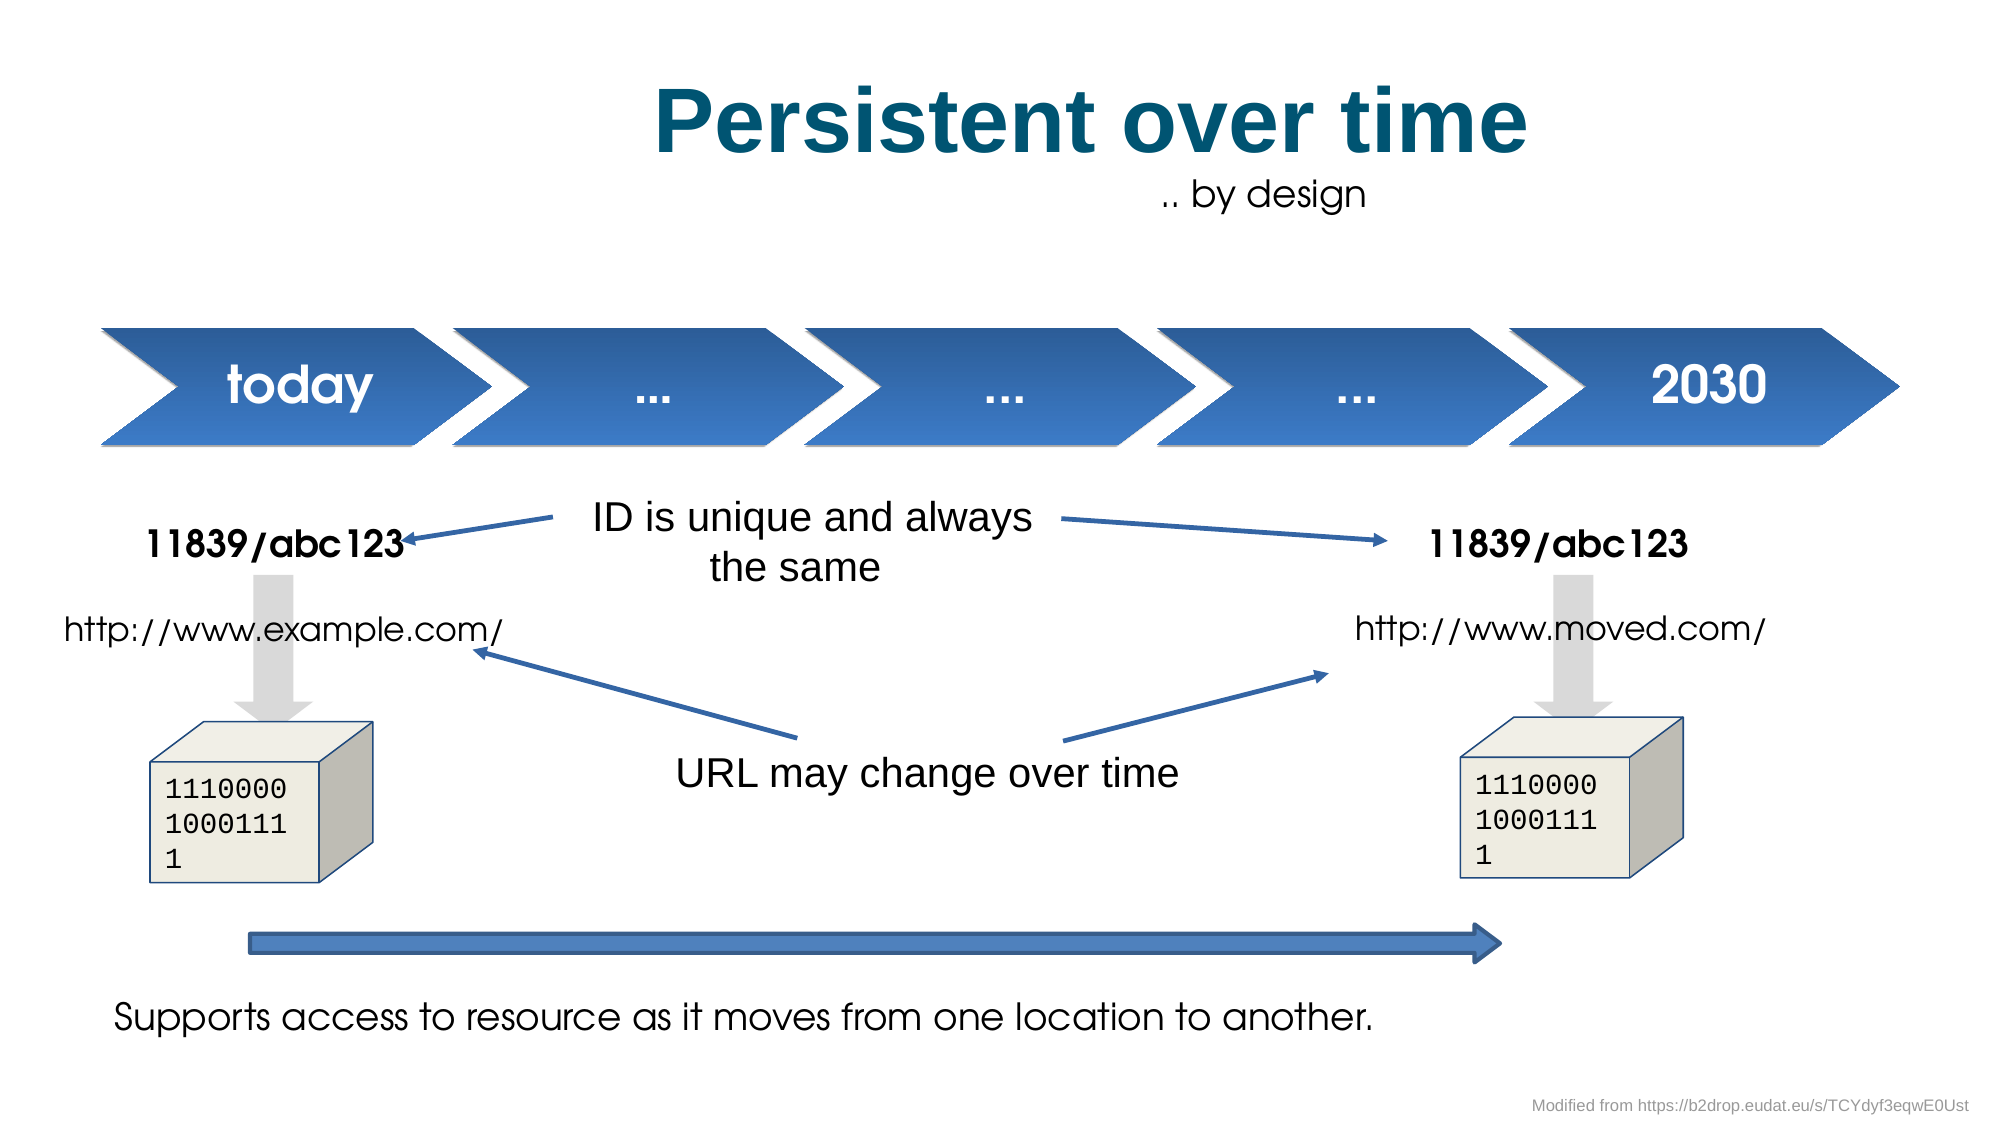

# Persistent over time
.. by design
today
…
...
...
2030
  ID is unique and always the same
11839/abc123

11839/abc123

http://www.moved.com/

111000010001111
URL may change over time
http://www.example.com/

111000010001111

Supports access to resource as it moves from one location to another.

Modified from https://b2drop.eudat.eu/s/TCYdyf3eqwE0Ust